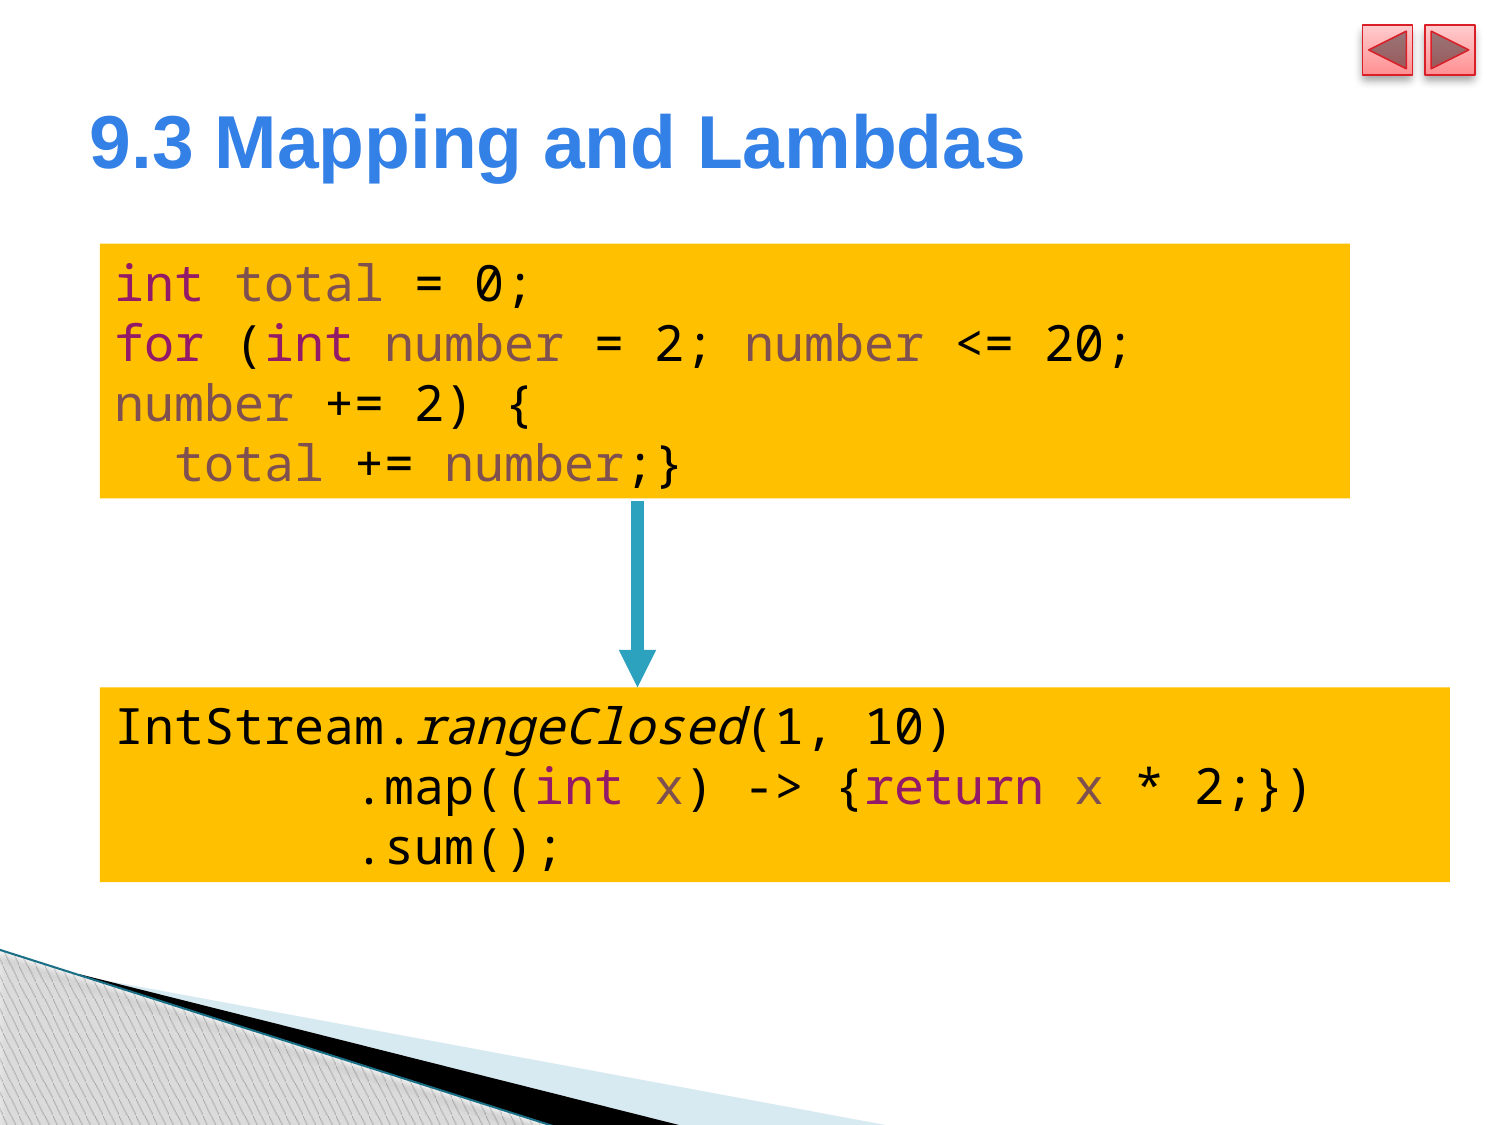

# 9.3 Mapping and Lambdas
int total = 0;
for (int number = 2; number <= 20; number += 2) {
  total += number;}
IntStream.rangeClosed(1, 10)
        .map((int x) -> {return x * 2;})
        .sum();